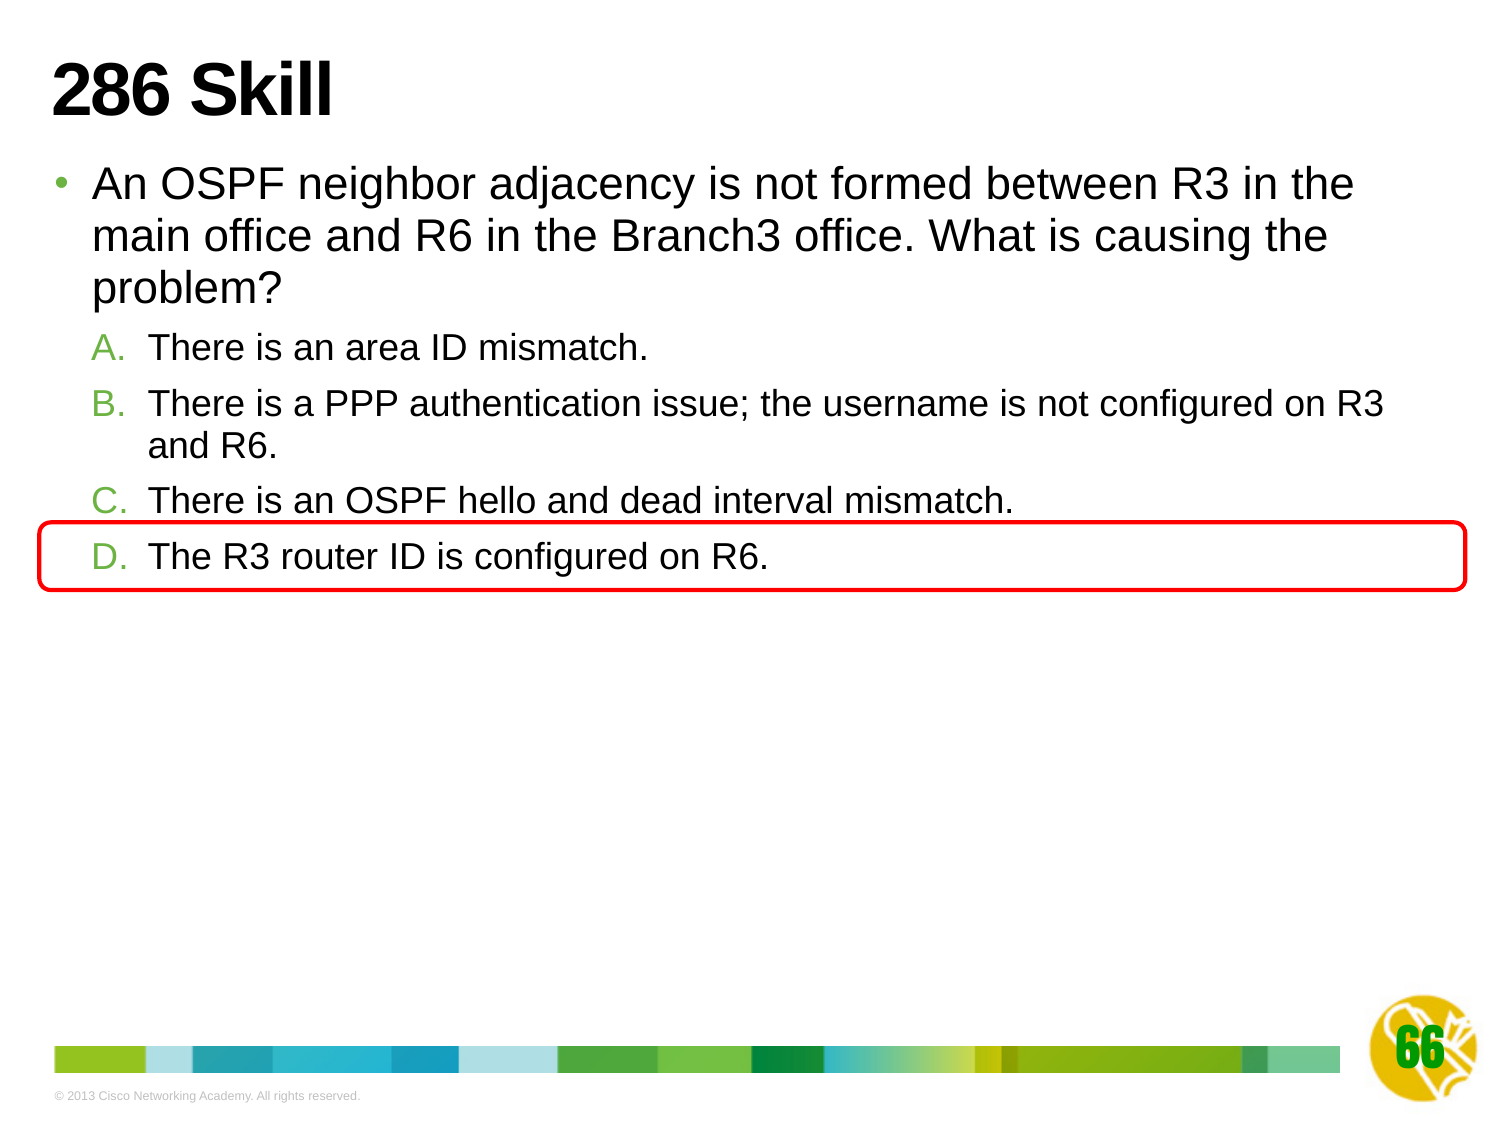

# 286 Skill
An OSPF neighbor adjacency is not formed between R3 in the main office and R6 in the Branch3 office. What is causing the problem?
There is an area ID mismatch.
There is a PPP authentication issue; the username is not configured on R3 and R6.
There is an OSPF hello and dead interval mismatch.
The R3 router ID is configured on R6.